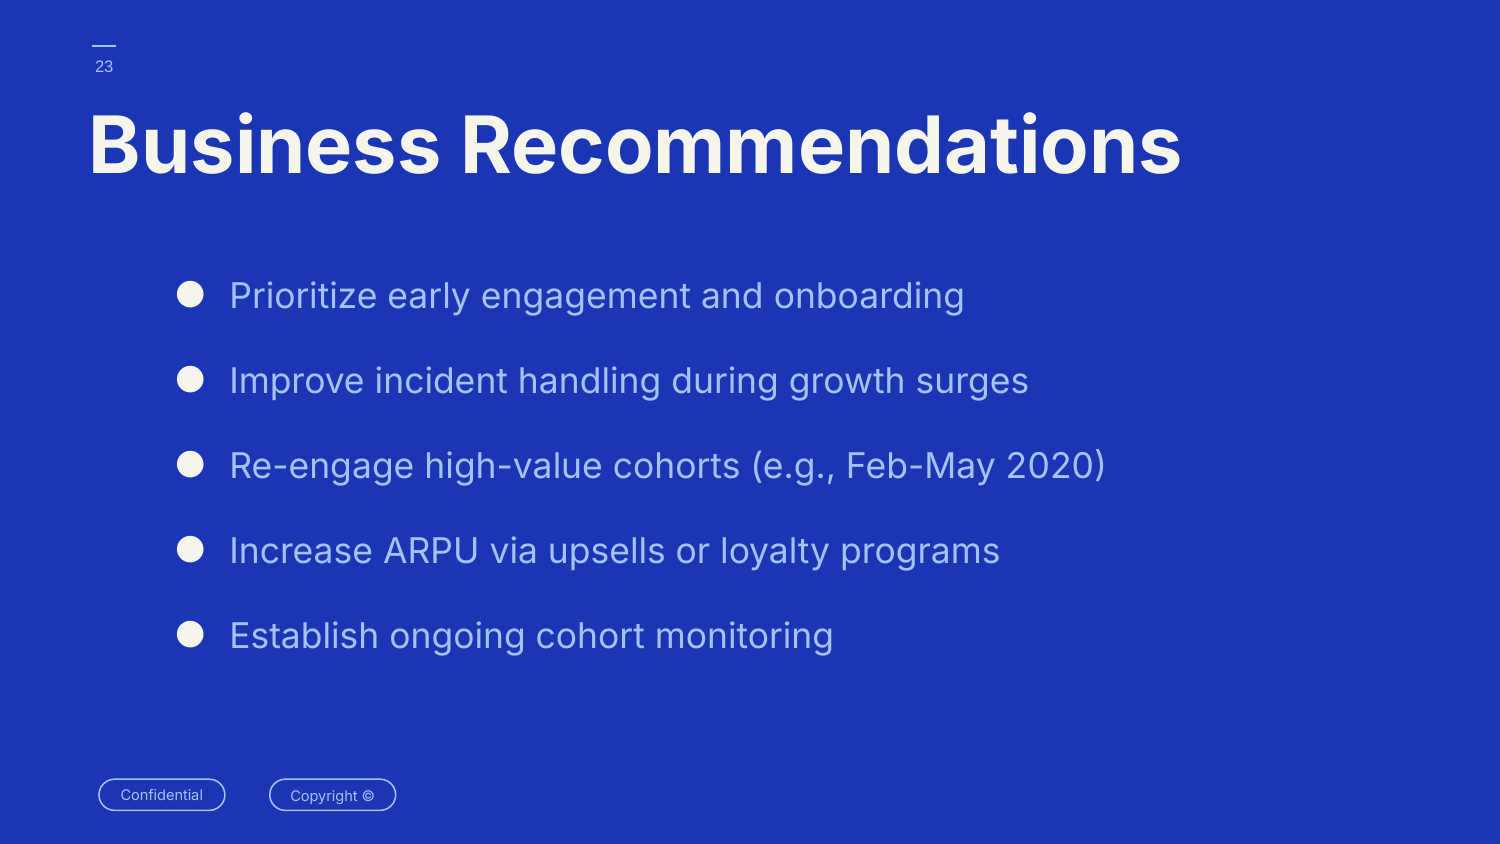

23
# Business Recommendations
Prioritize early engagement and onboarding

Improve incident handling during growth surges

Re-engage high-value cohorts (e.g., Feb-May 2020)

Increase ARPU via upsells or loyalty programs

Establish ongoing cohort monitoring